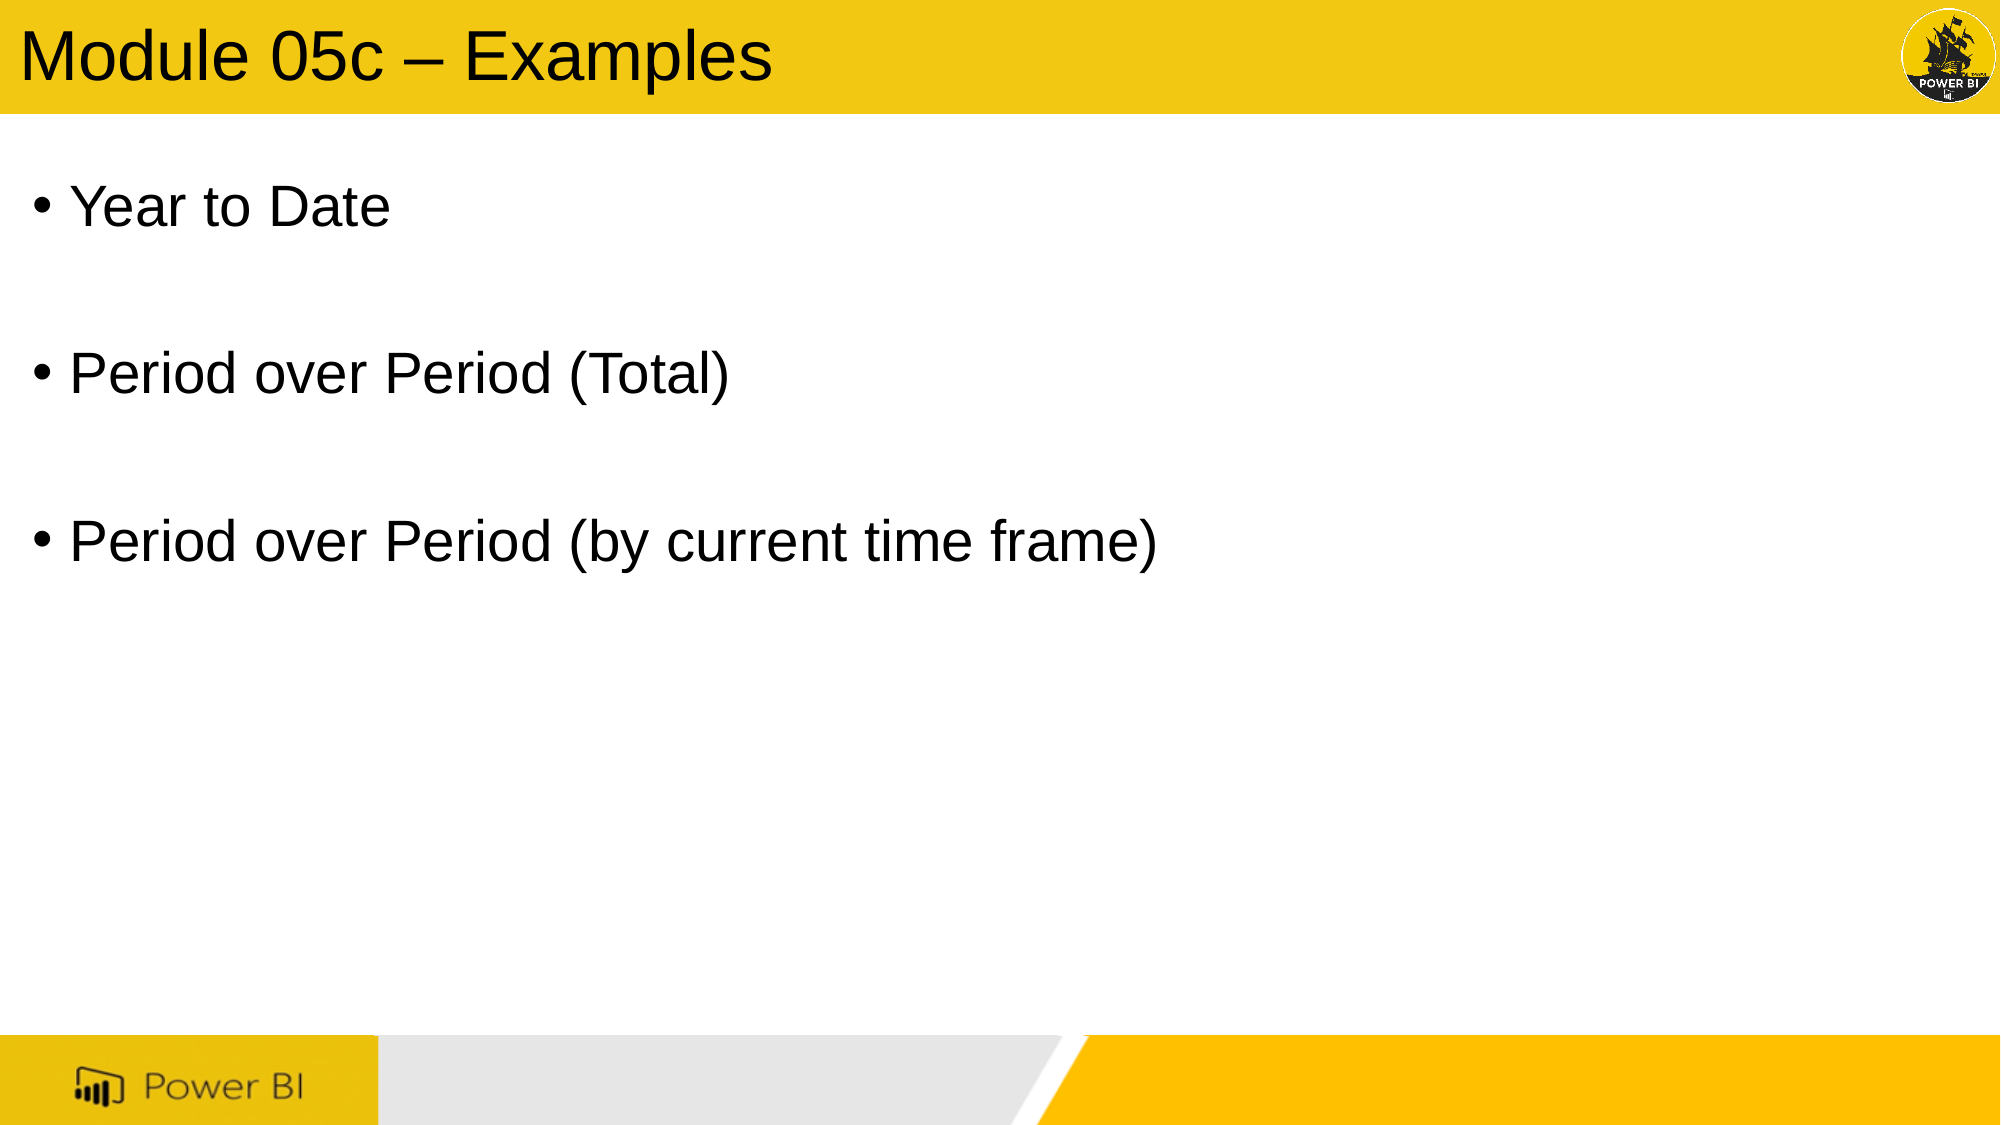

# Module 05c – Examples
Year to Date

Period over Period (Total)

Period over Period (by current time frame)